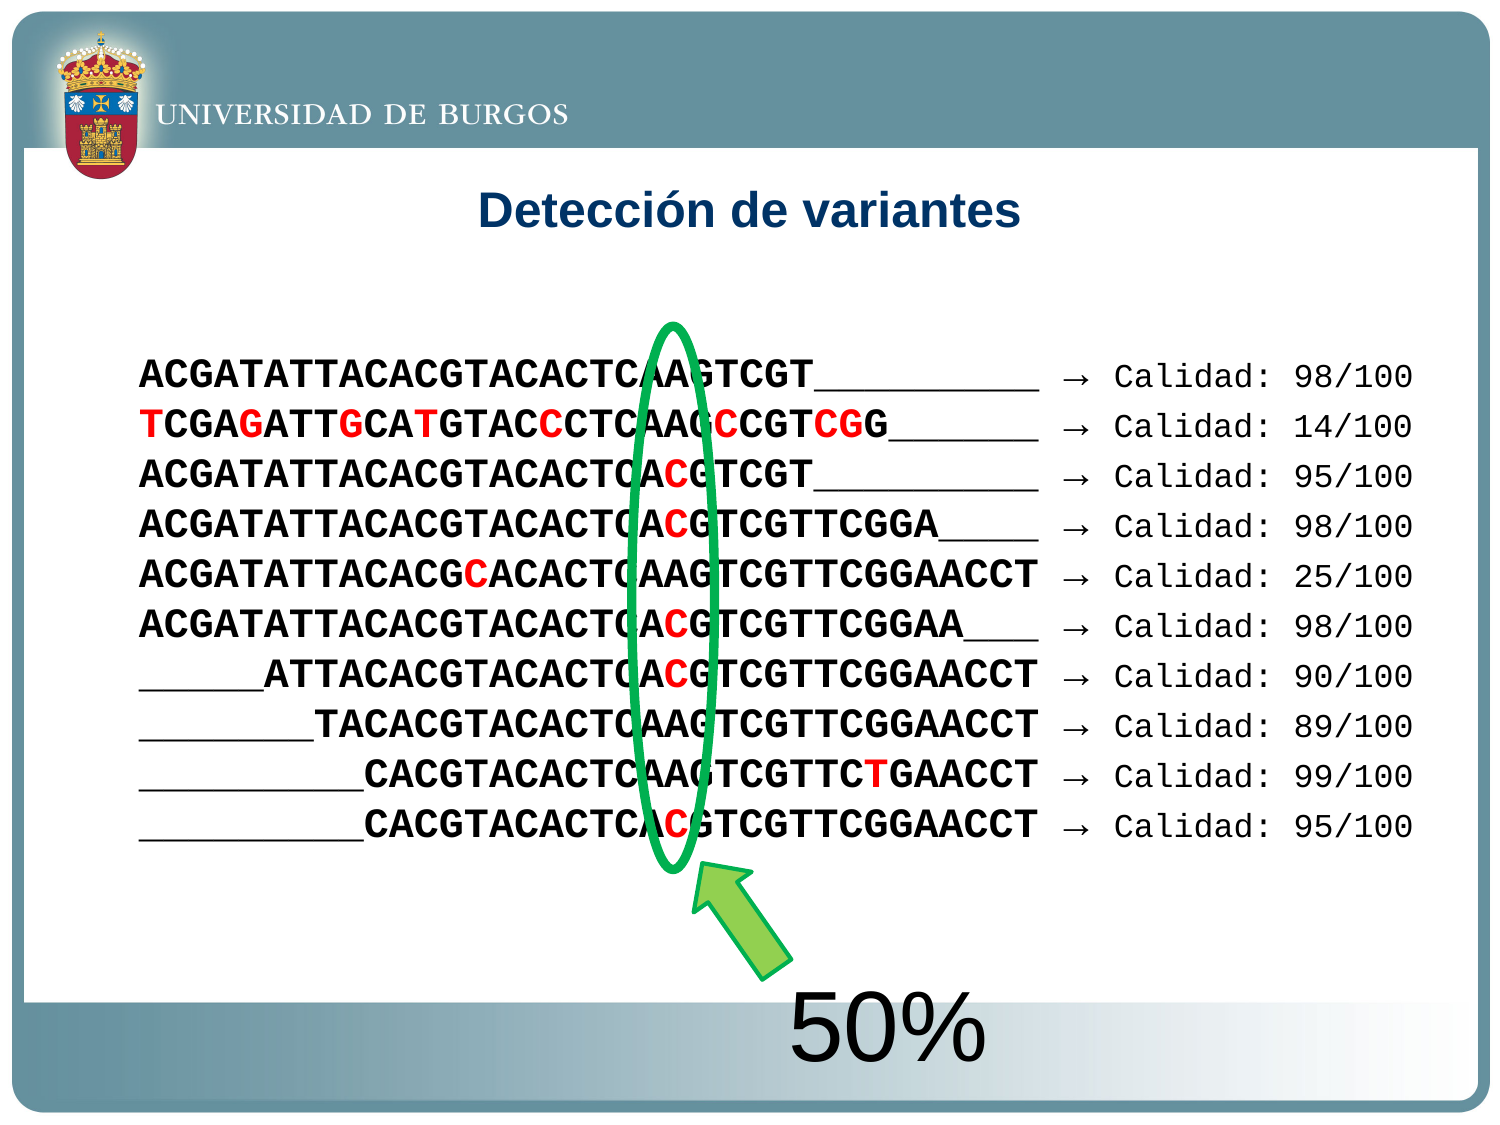

Detección de variantes

ACGATATTACACGTACACTCAAGTCGT_________ → Calidad: 98/100
TCGAGATTGCATGTACCCTCAAGCCGTCGG______ → Calidad: 14/100
ACGATATTACACGTACACTCACGTCGT_________ → Calidad: 95/100
ACGATATTACACGTACACTCACGTCGTTCGGA____ → Calidad: 98/100
ACGATATTACACGCACACTCAAGTCGTTCGGAACCT → Calidad: 25/100
ACGATATTACACGTACACTCACGTCGTTCGGAA___ → Calidad: 98/100
_____ATTACACGTACACTCACGTCGTTCGGAACCT → Calidad: 90/100
_______TACACGTACACTCAAGTCGTTCGGAACCT → Calidad: 89/100
_________CACGTACACTCAAGTCGTTCTGAACCT → Calidad: 99/100
_________CACGTACACTCACGTCGTTCGGAACCT → Calidad: 95/100

50%